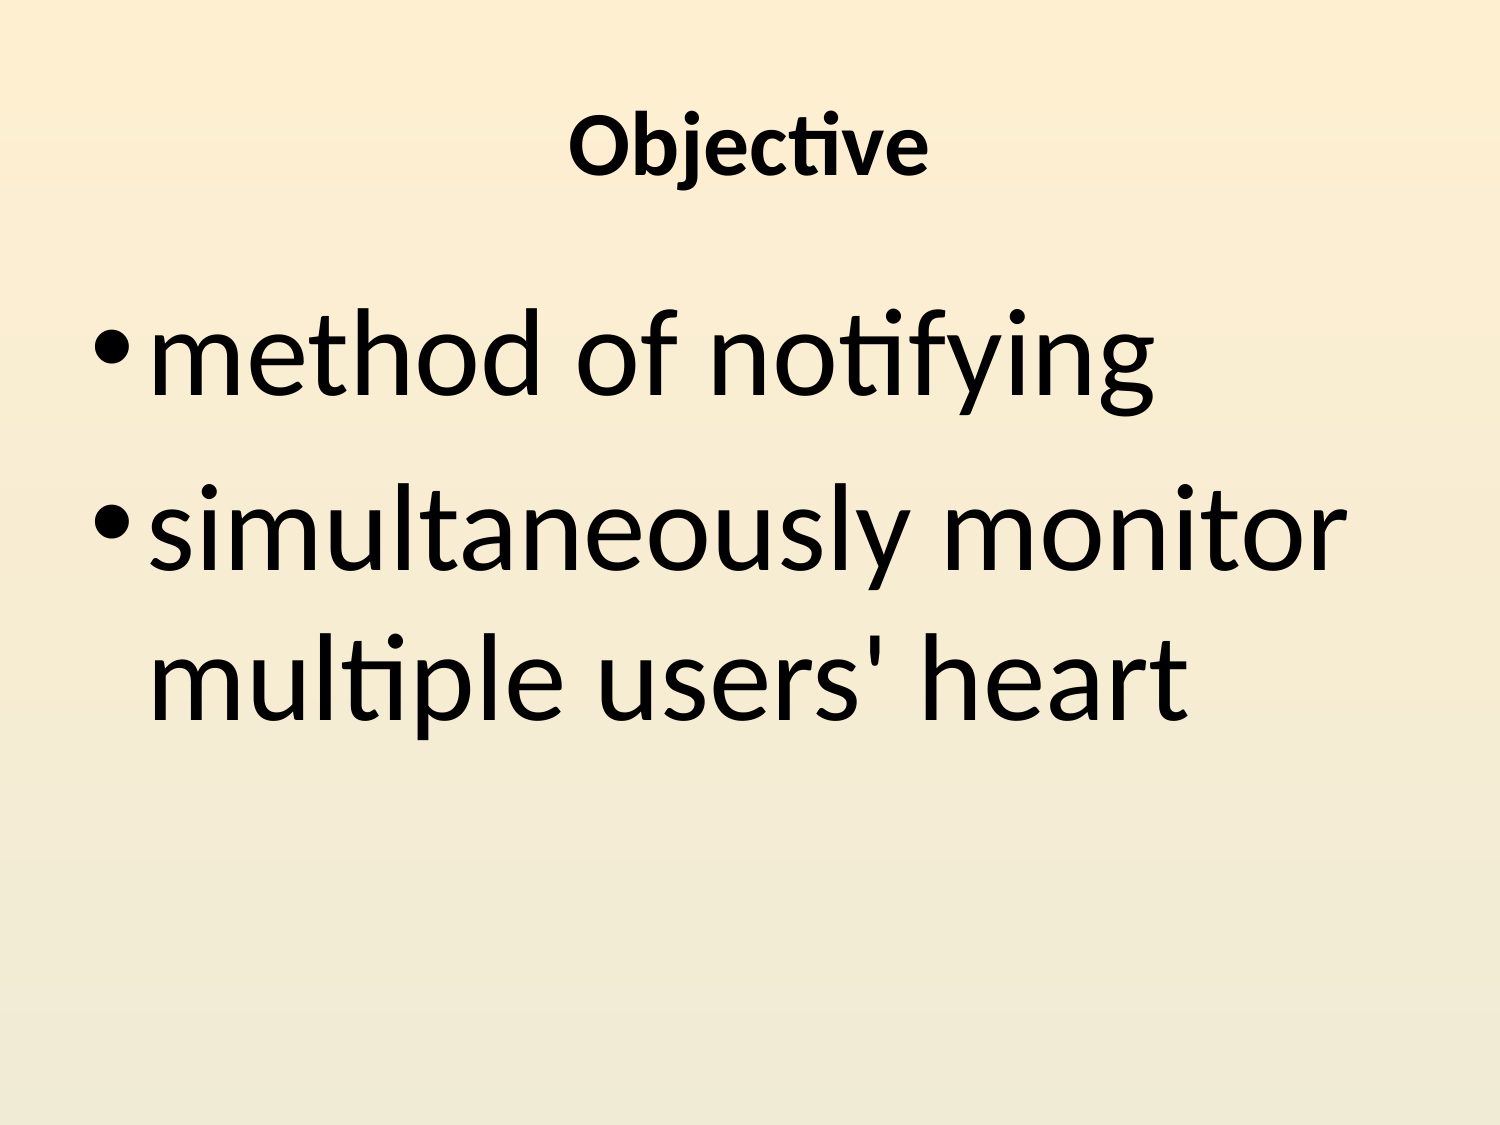

# Objective
method of notifying
simultaneously monitor multiple users' heart